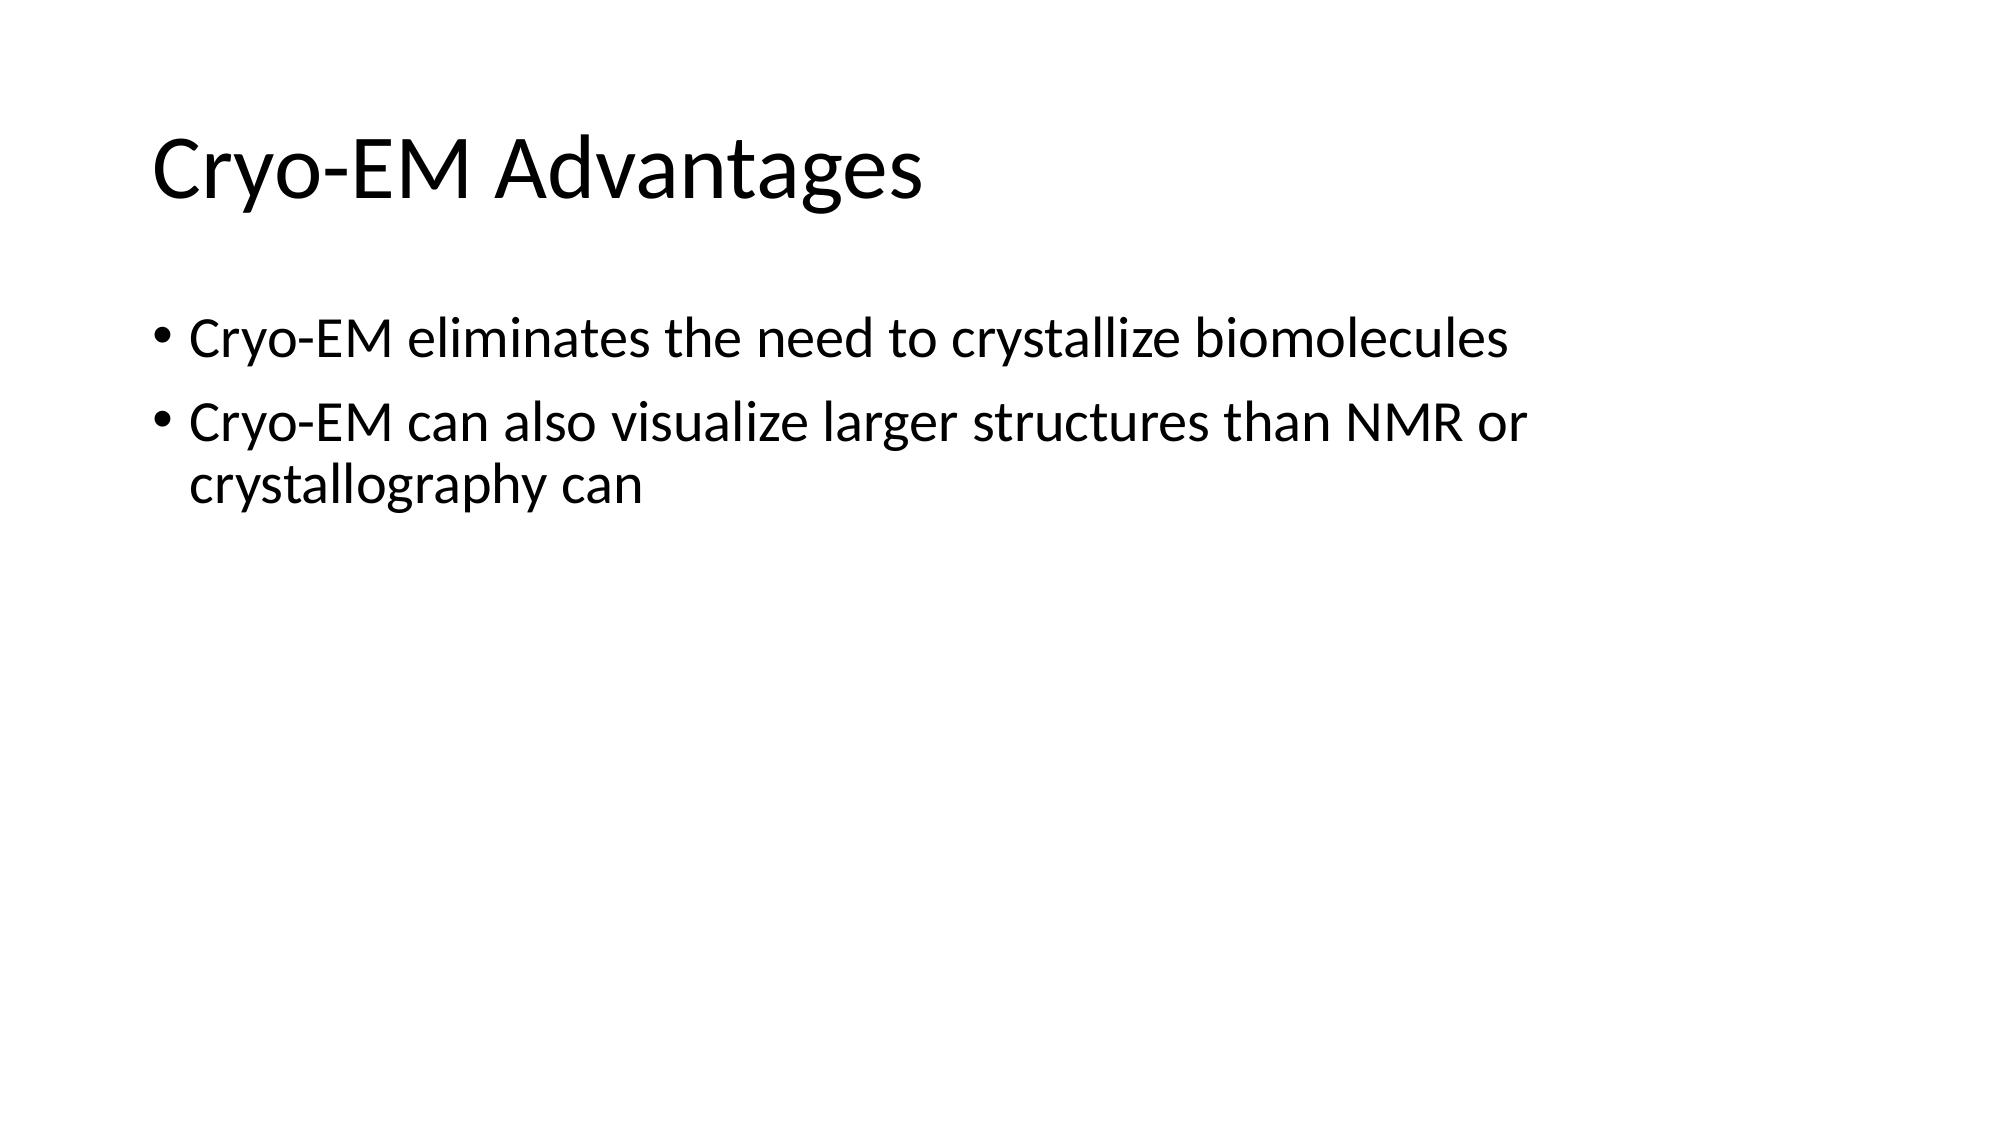

# Cryo-EM Advantages
Cryo-EM eliminates the need to crystallize biomolecules
Cryo-EM can also visualize larger structures than NMR or crystallography can